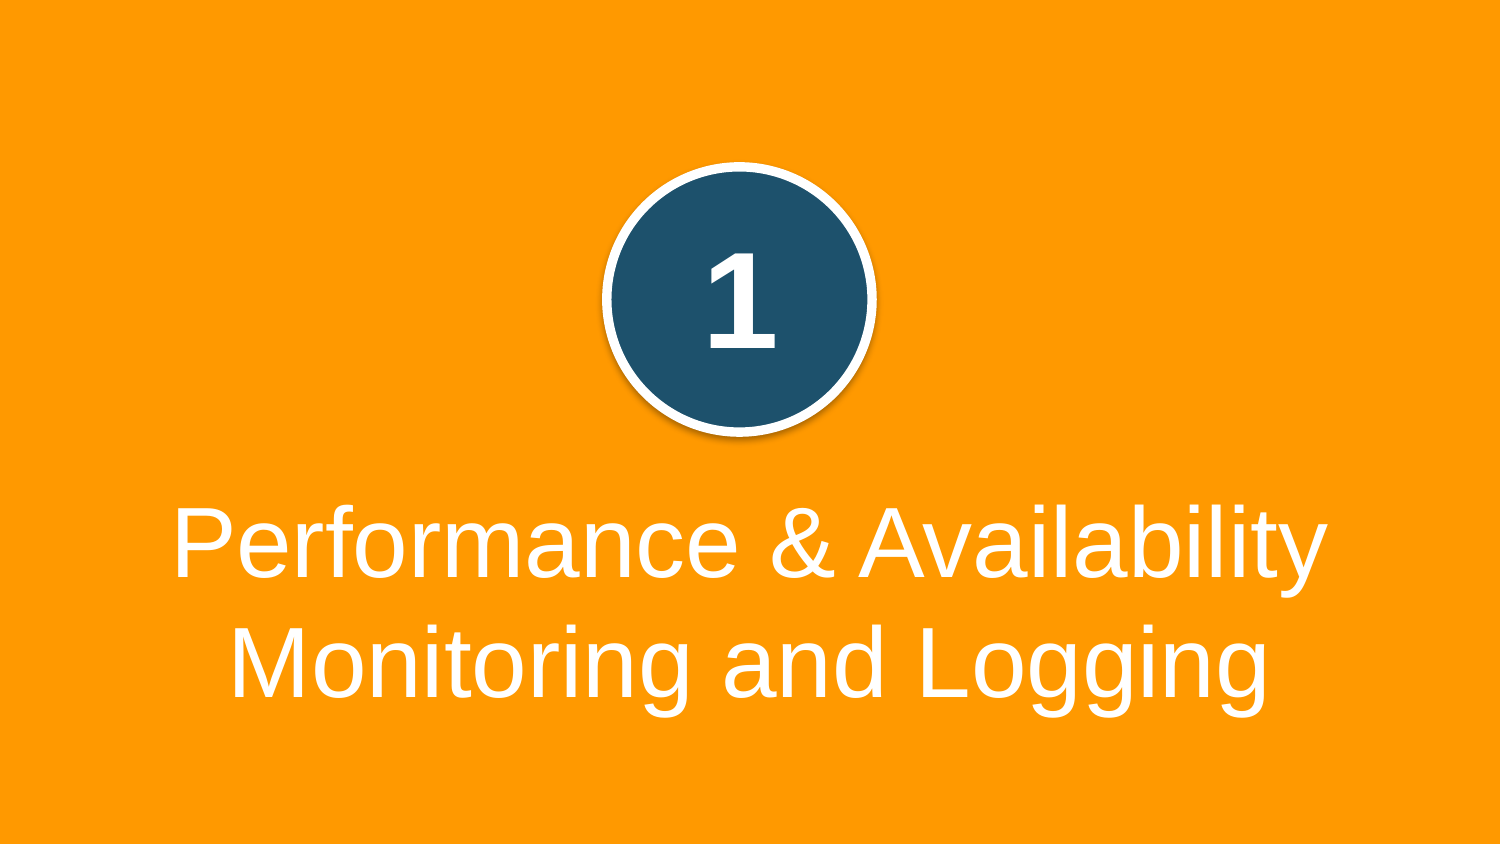

1
Performance & Availability Monitoring and Logging